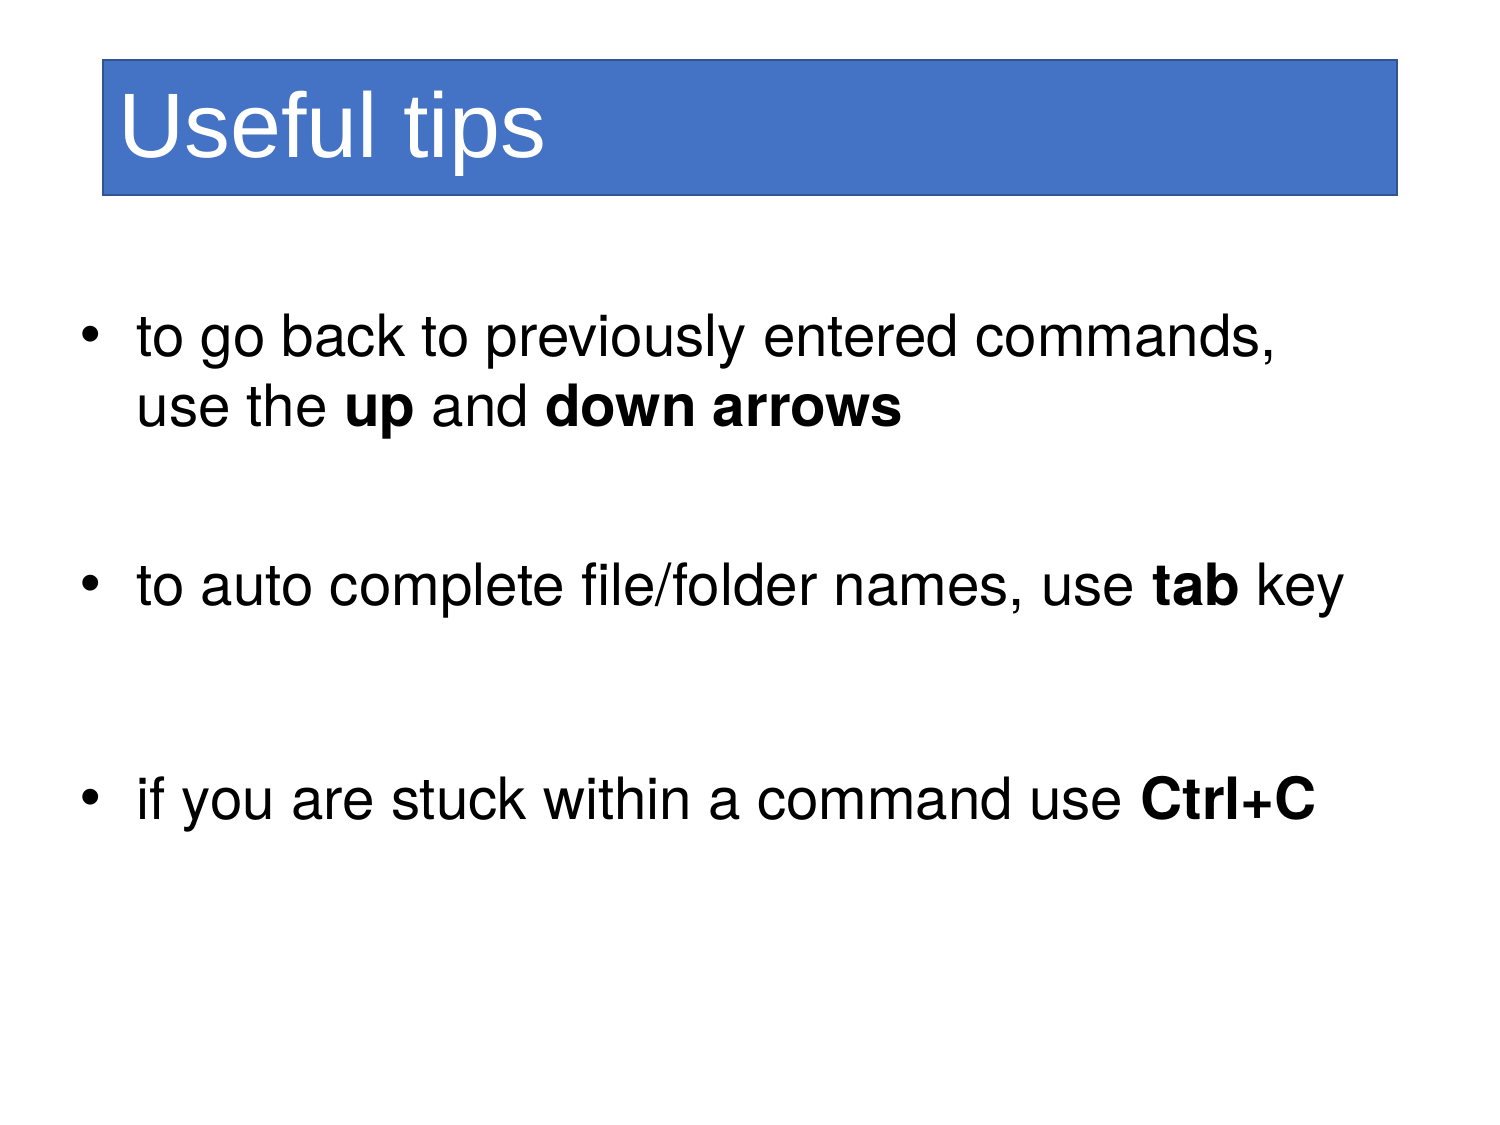

Useful tips
to go back to previously entered commands, use the up and down arrows

to auto complete file/folder names, use tab key

if you are stuck within a command use Ctrl+C